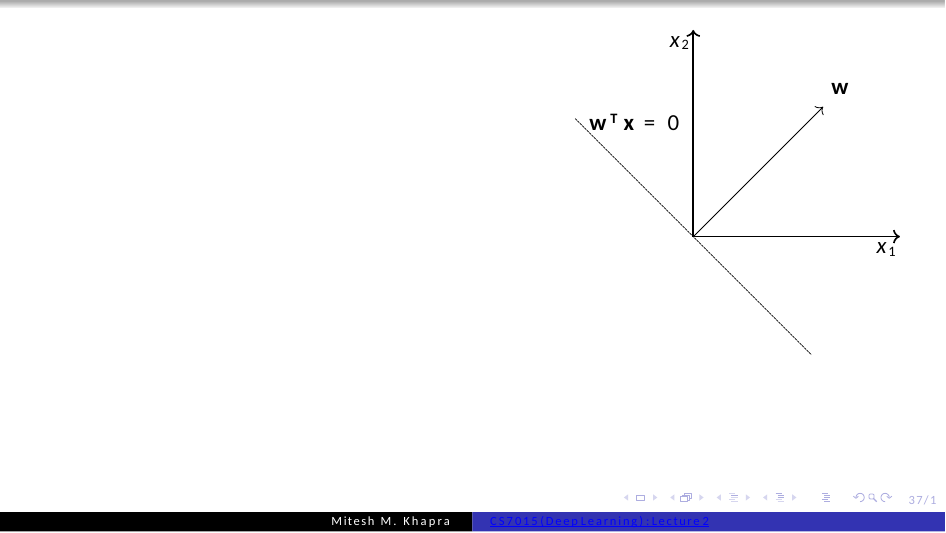

x2

w
wTx = 0
x1
37/1

Mitesh M. Khapra
CS7015 (Deep Learning) : Lecture 2